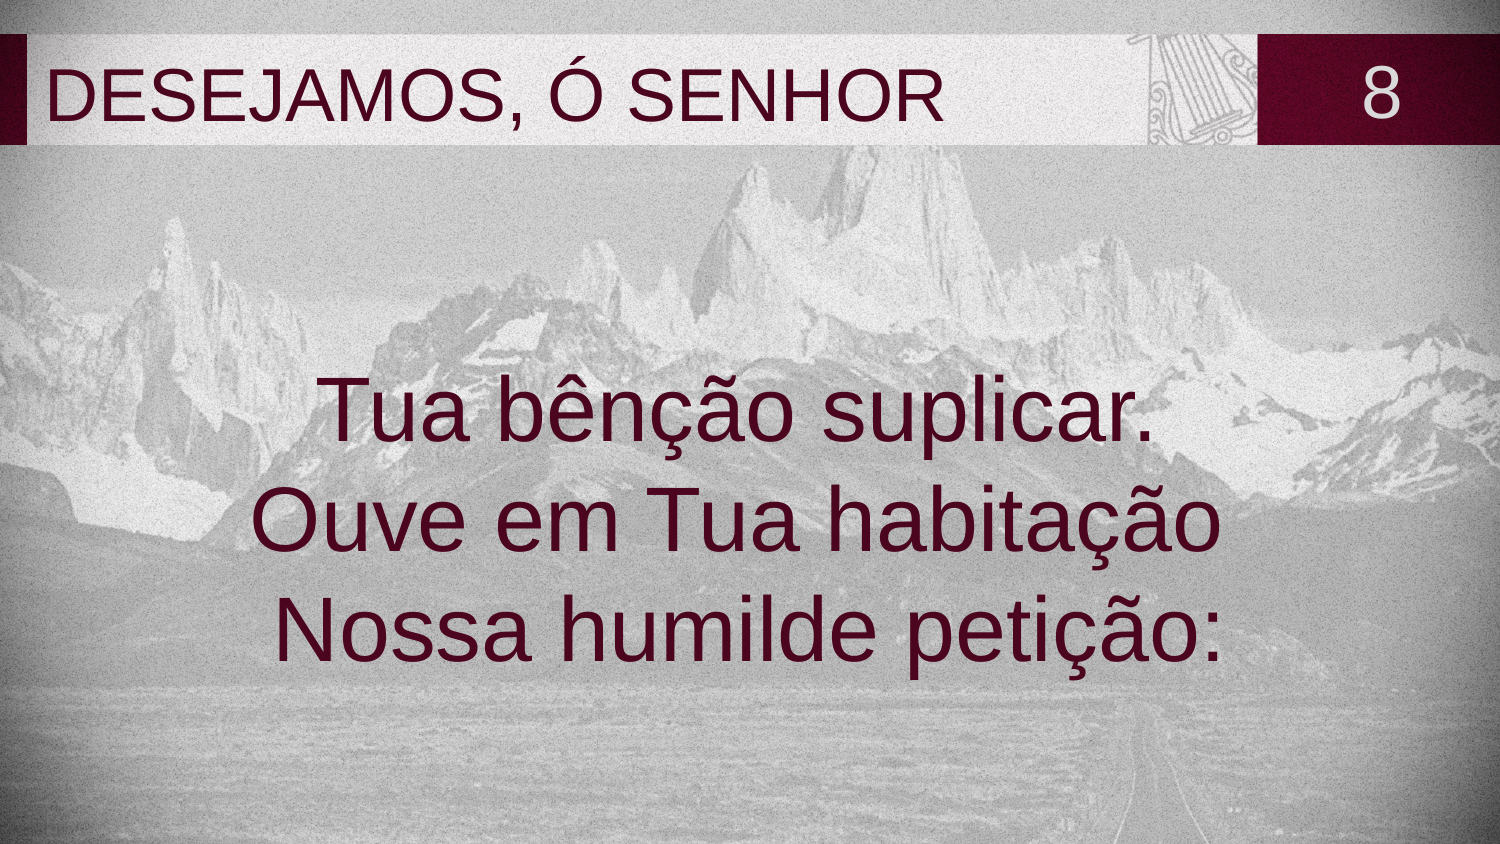

# DESEJAMOS, Ó SENHOR
8
Tua bênção suplicar.
Ouve em Tua habitação
Nossa humilde petição: